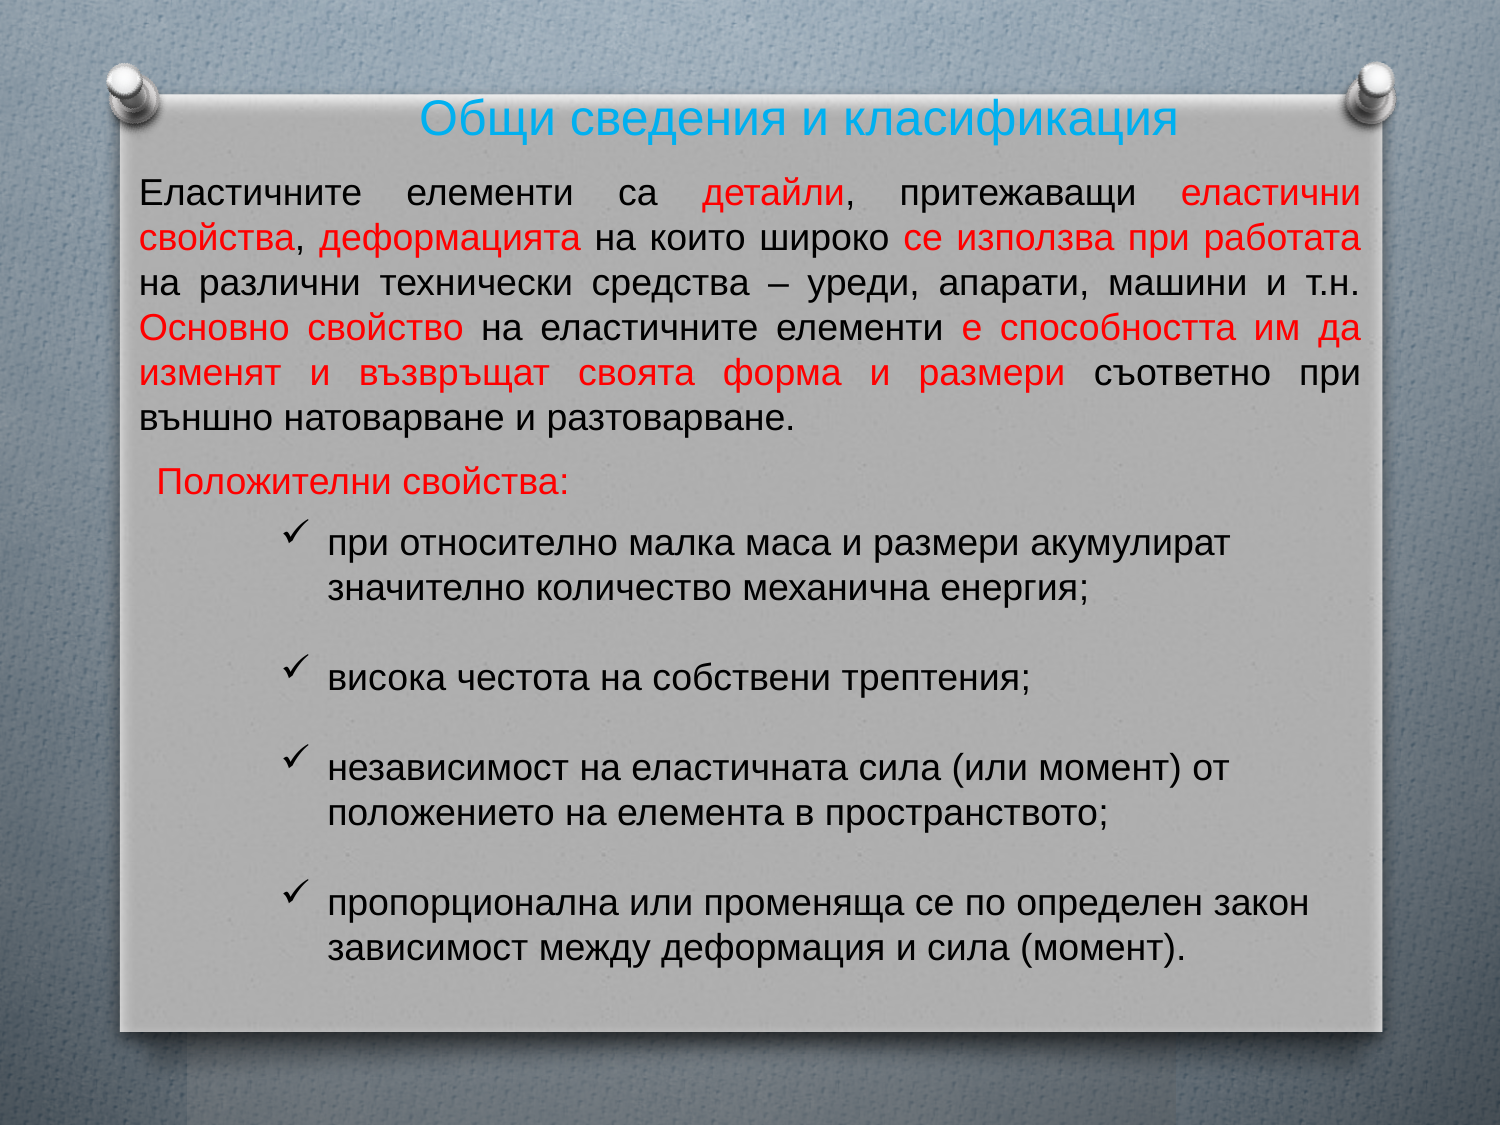

Общи сведения и класификация
Еластичните елементи са детайли, притежаващи еластични свойства, деформацията на които широко се използва при работата на различни технически средства – уреди, апарати, машини и т.н. Основно свойство на еластичните елементи е способността им да изменят и възвръщат своята форма и размери съответно при външно натоварване и разтоварване.
Положителни свойства:
при относително малка маса и размери акумулират значително количество механична енергия;

висока честота на собствени трептения;

независимост на еластичната сила (или момент) от положението на елемента в пространството;

пропорционална или променяща се по определен закон зависимост между деформация и сила (момент).